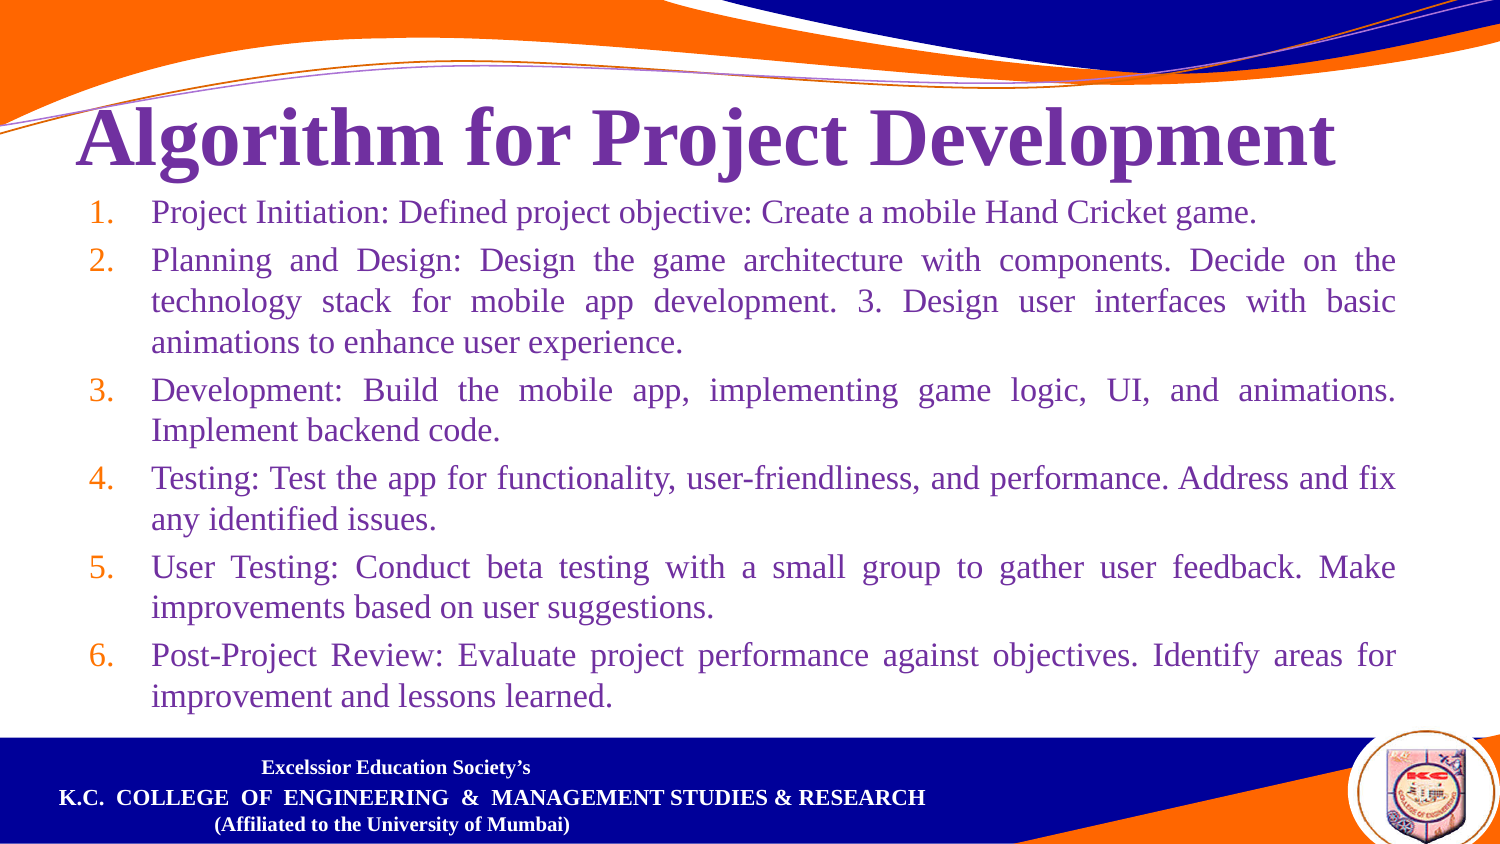

# Algorithm for Project Development
Project Initiation: Defined project objective: Create a mobile Hand Cricket game.
Planning and Design: Design the game architecture with components. Decide on the technology stack for mobile app development. 3. Design user interfaces with basic animations to enhance user experience.
Development: Build the mobile app, implementing game logic, UI, and animations. Implement backend code.
Testing: Test the app for functionality, user-friendliness, and performance. Address and fix any identified issues.
User Testing: Conduct beta testing with a small group to gather user feedback. Make improvements based on user suggestions.
Post-Project Review: Evaluate project performance against objectives. Identify areas for improvement and lessons learned.